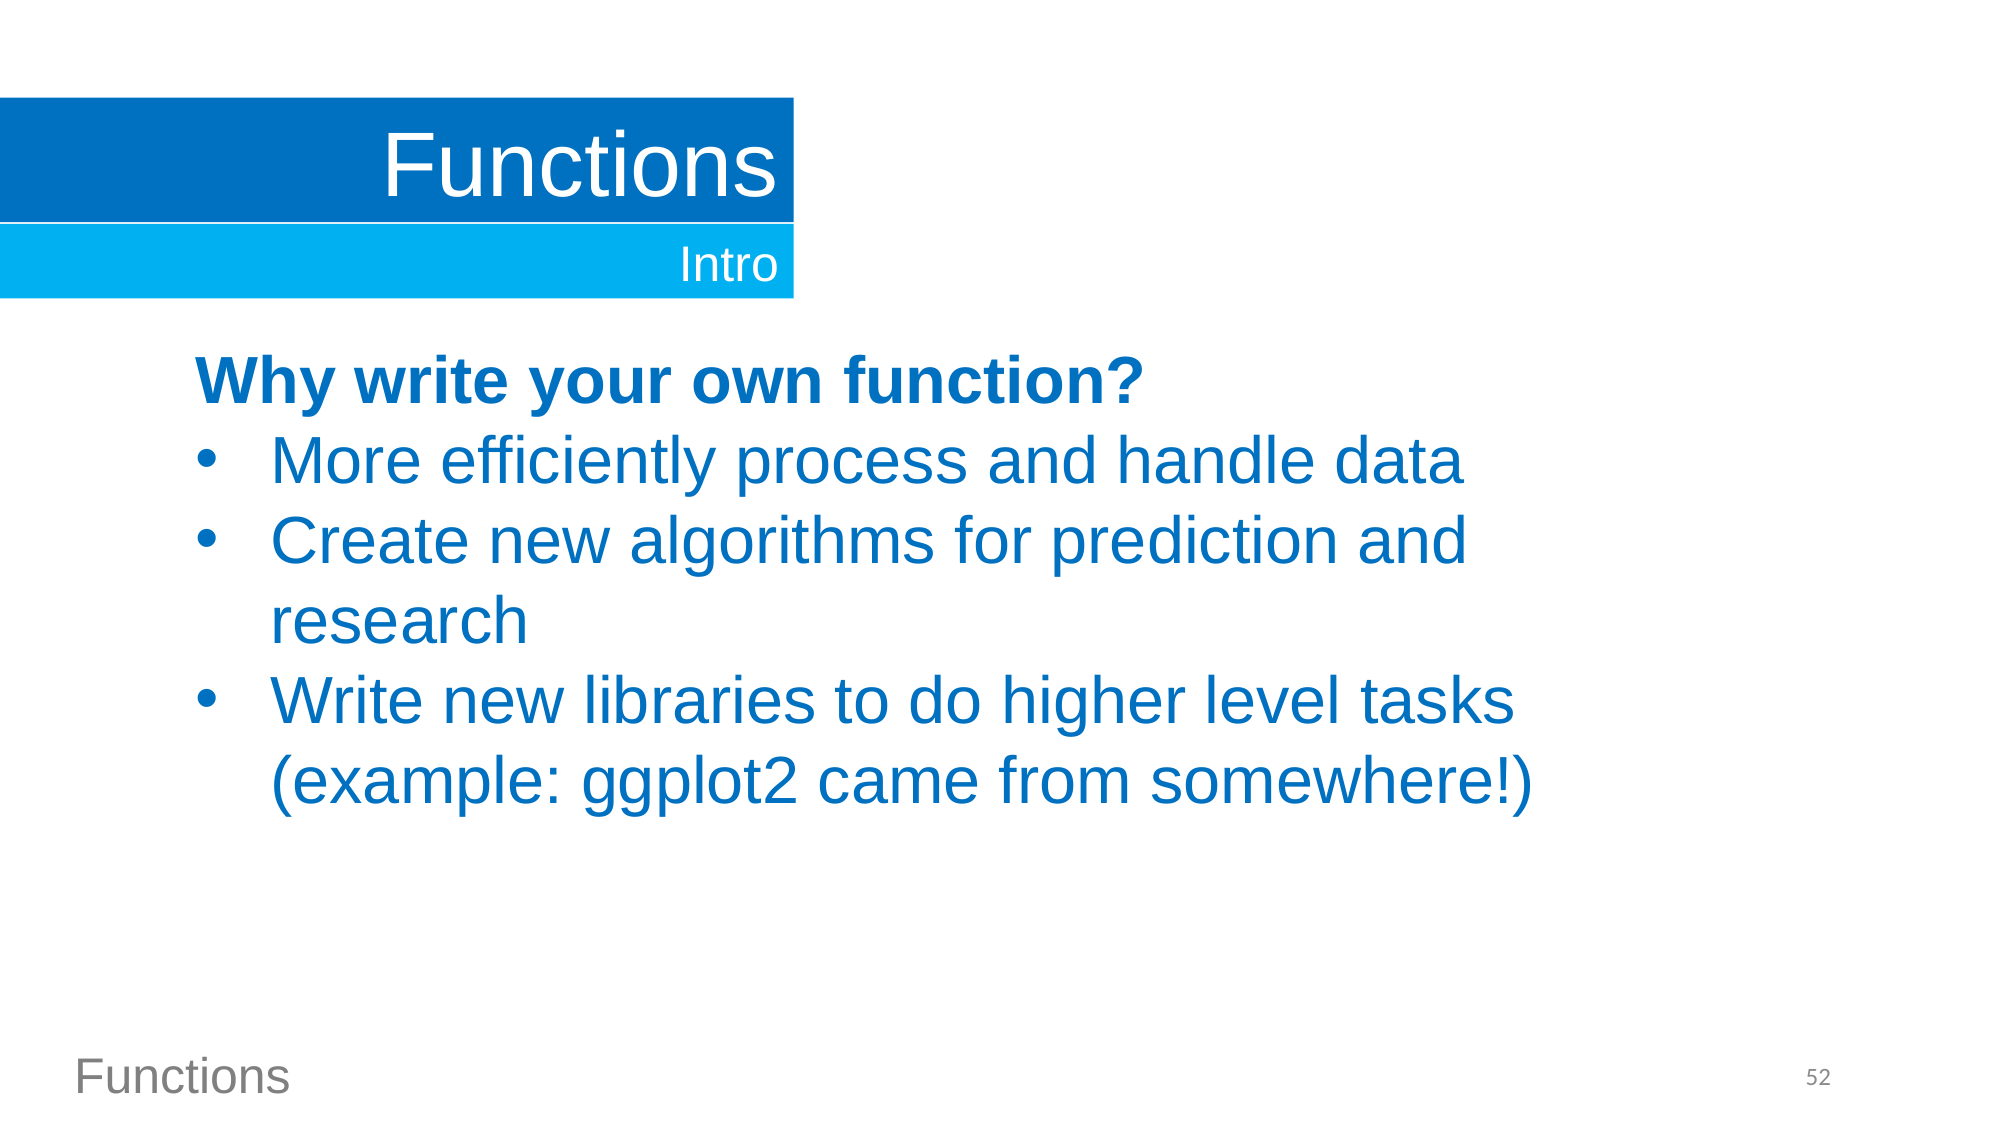

Functions
Intro
Why write your own function?
More efficiently process and handle data
Create new algorithms for prediction and research
Write new libraries to do higher level tasks (example: ggplot2 came from somewhere!)

Functions
52